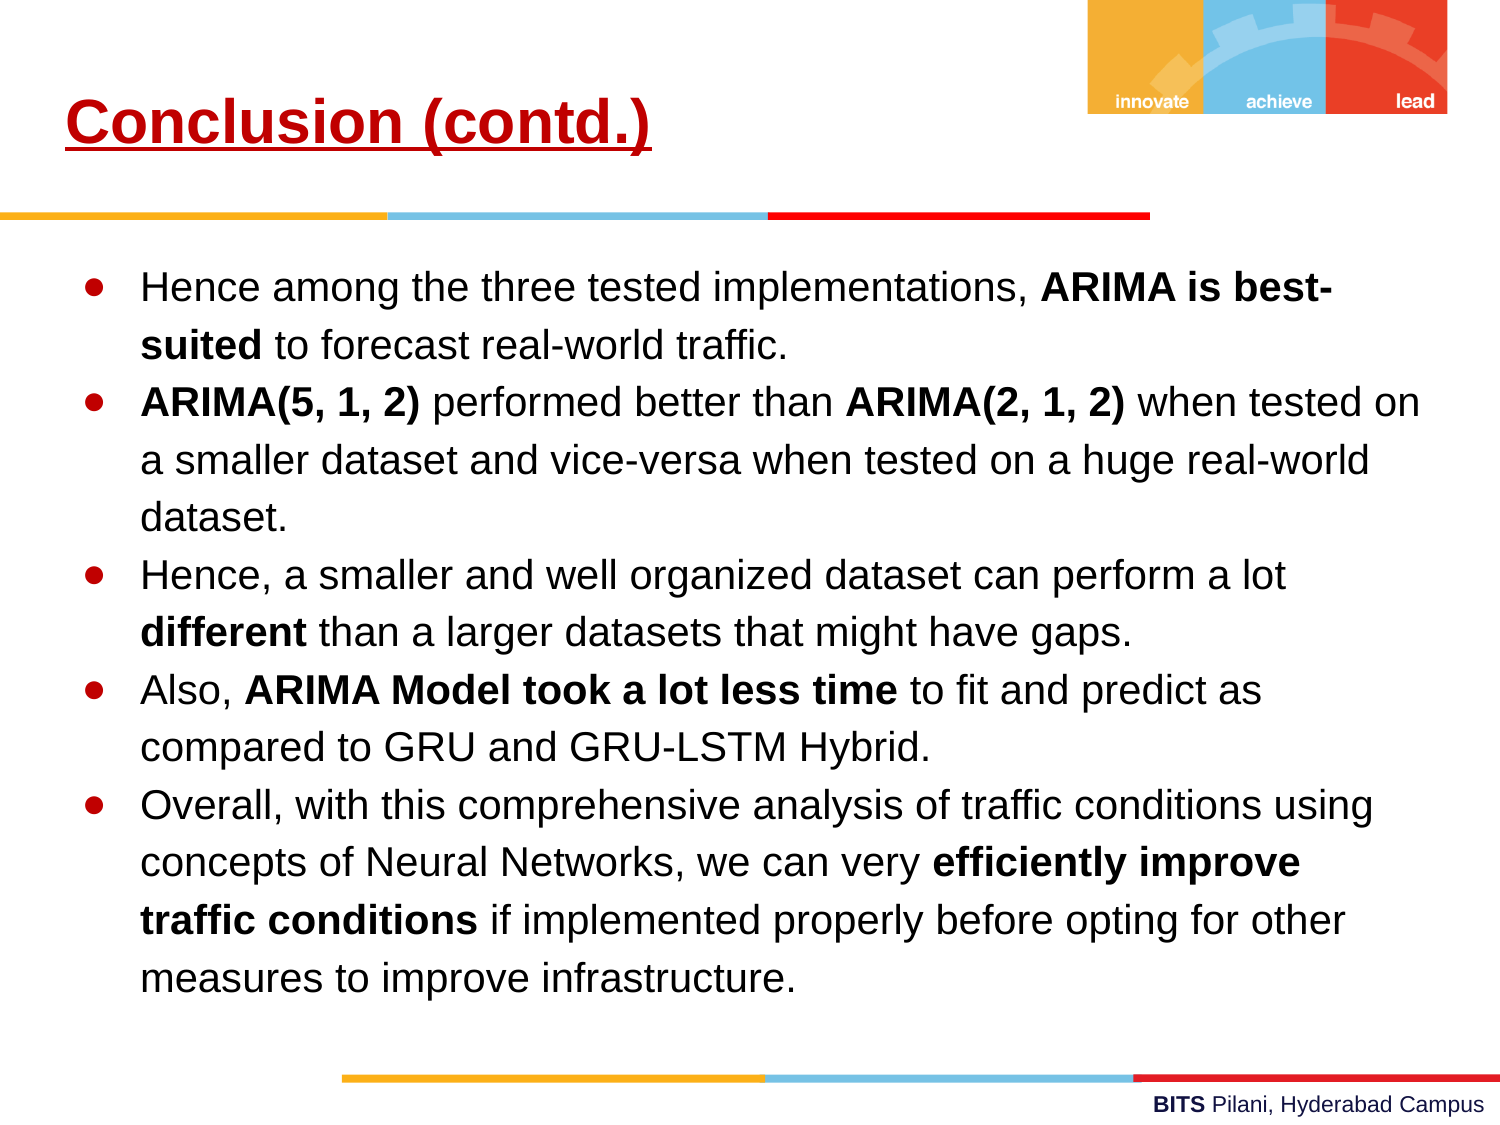

Conclusion (contd.)
Hence among the three tested implementations, ARIMA is best-suited to forecast real-world traffic.
ARIMA(5, 1, 2) performed better than ARIMA(2, 1, 2) when tested on a smaller dataset and vice-versa when tested on a huge real-world dataset.
Hence, a smaller and well organized dataset can perform a lot different than a larger datasets that might have gaps.
Also, ARIMA Model took a lot less time to fit and predict as compared to GRU and GRU-LSTM Hybrid.
Overall, with this comprehensive analysis of traffic conditions using concepts of Neural Networks, we can very efficiently improve traffic conditions if implemented properly before opting for other measures to improve infrastructure.